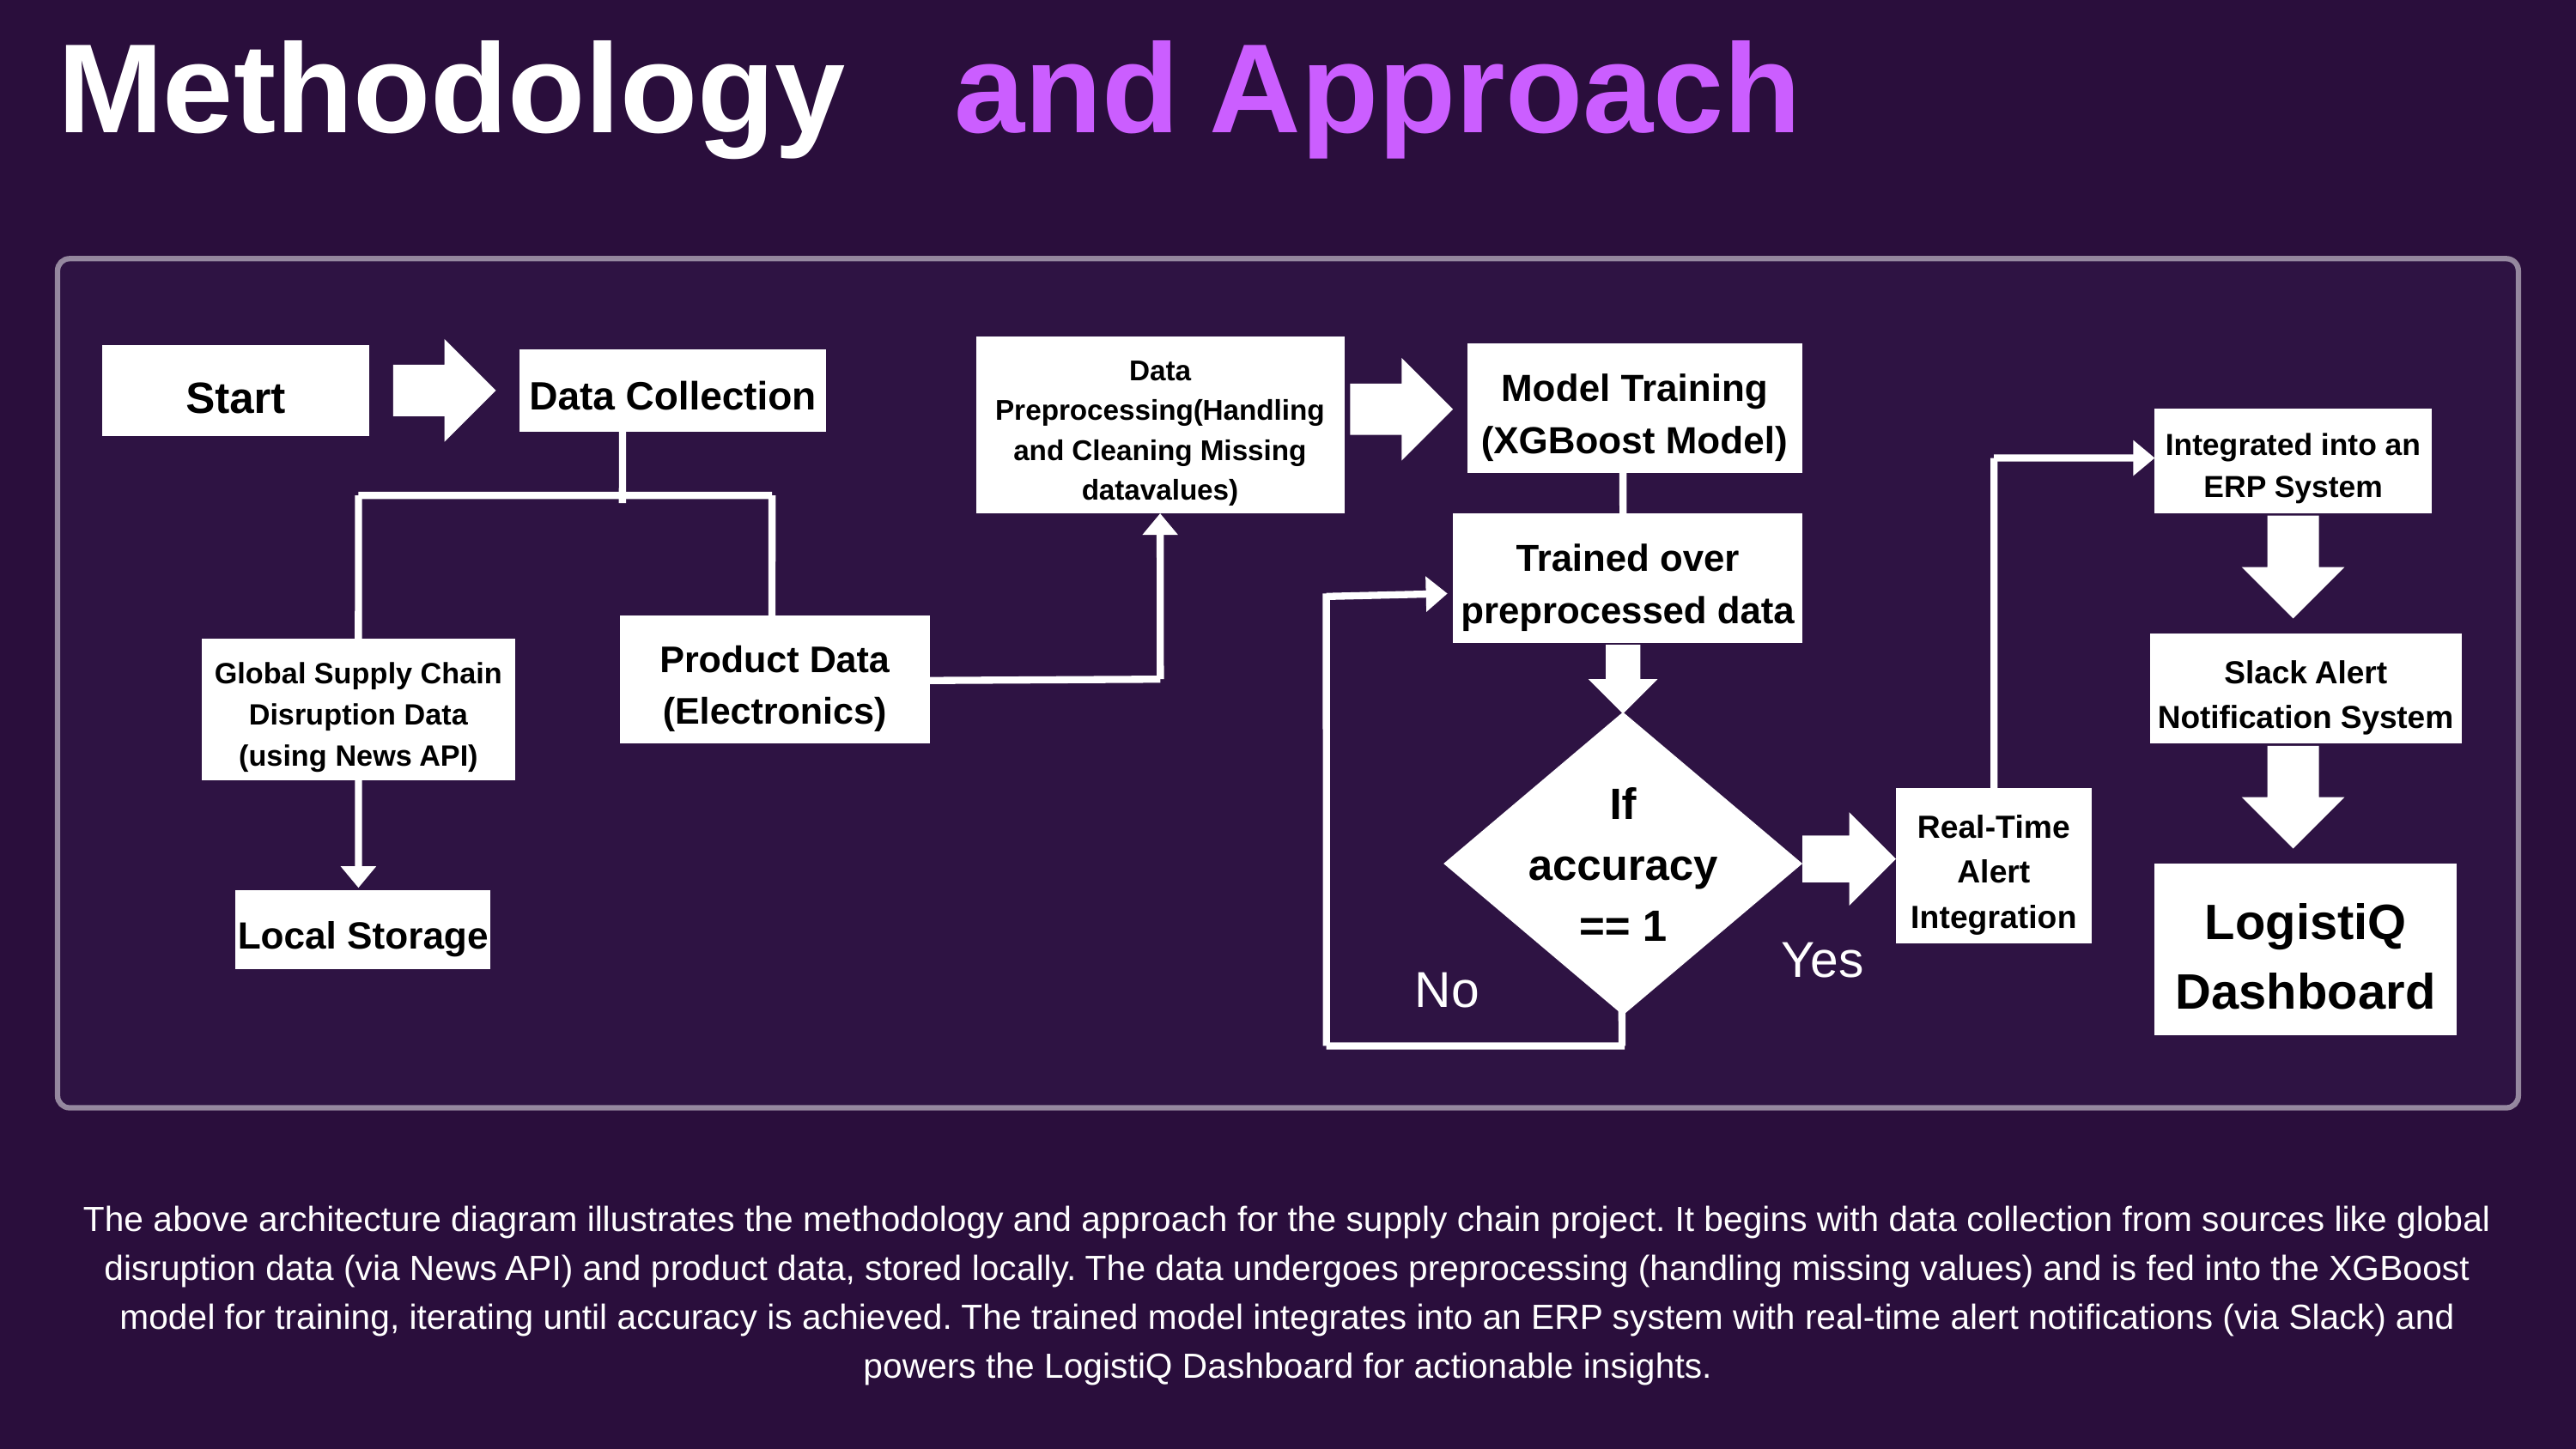

Methodology
and Approach

Data Preprocessing(Handling and Cleaning Missing datavalues)

Model Training (XGBoost Model)

Start
Data Collection

Integrated into an ERP System

Trained over preprocessed data

Product Data (Electronics)

Slack Alert Notification System
Global Supply Chain Disruption Data (using News API)

If accuracy == 1

Real-Time Alert Integration

LogistiQ Dashboard

Local Storage
Yes
No

The above architecture diagram illustrates the methodology and approach for the supply chain project. It begins with data collection from sources like global disruption data (via News API) and product data, stored locally. The data undergoes preprocessing (handling missing values) and is fed into the XGBoost model for training, iterating until accuracy is achieved. The trained model integrates into an ERP system with real-time alert notifications (via Slack) and powers the LogistiQ Dashboard for actionable insights.